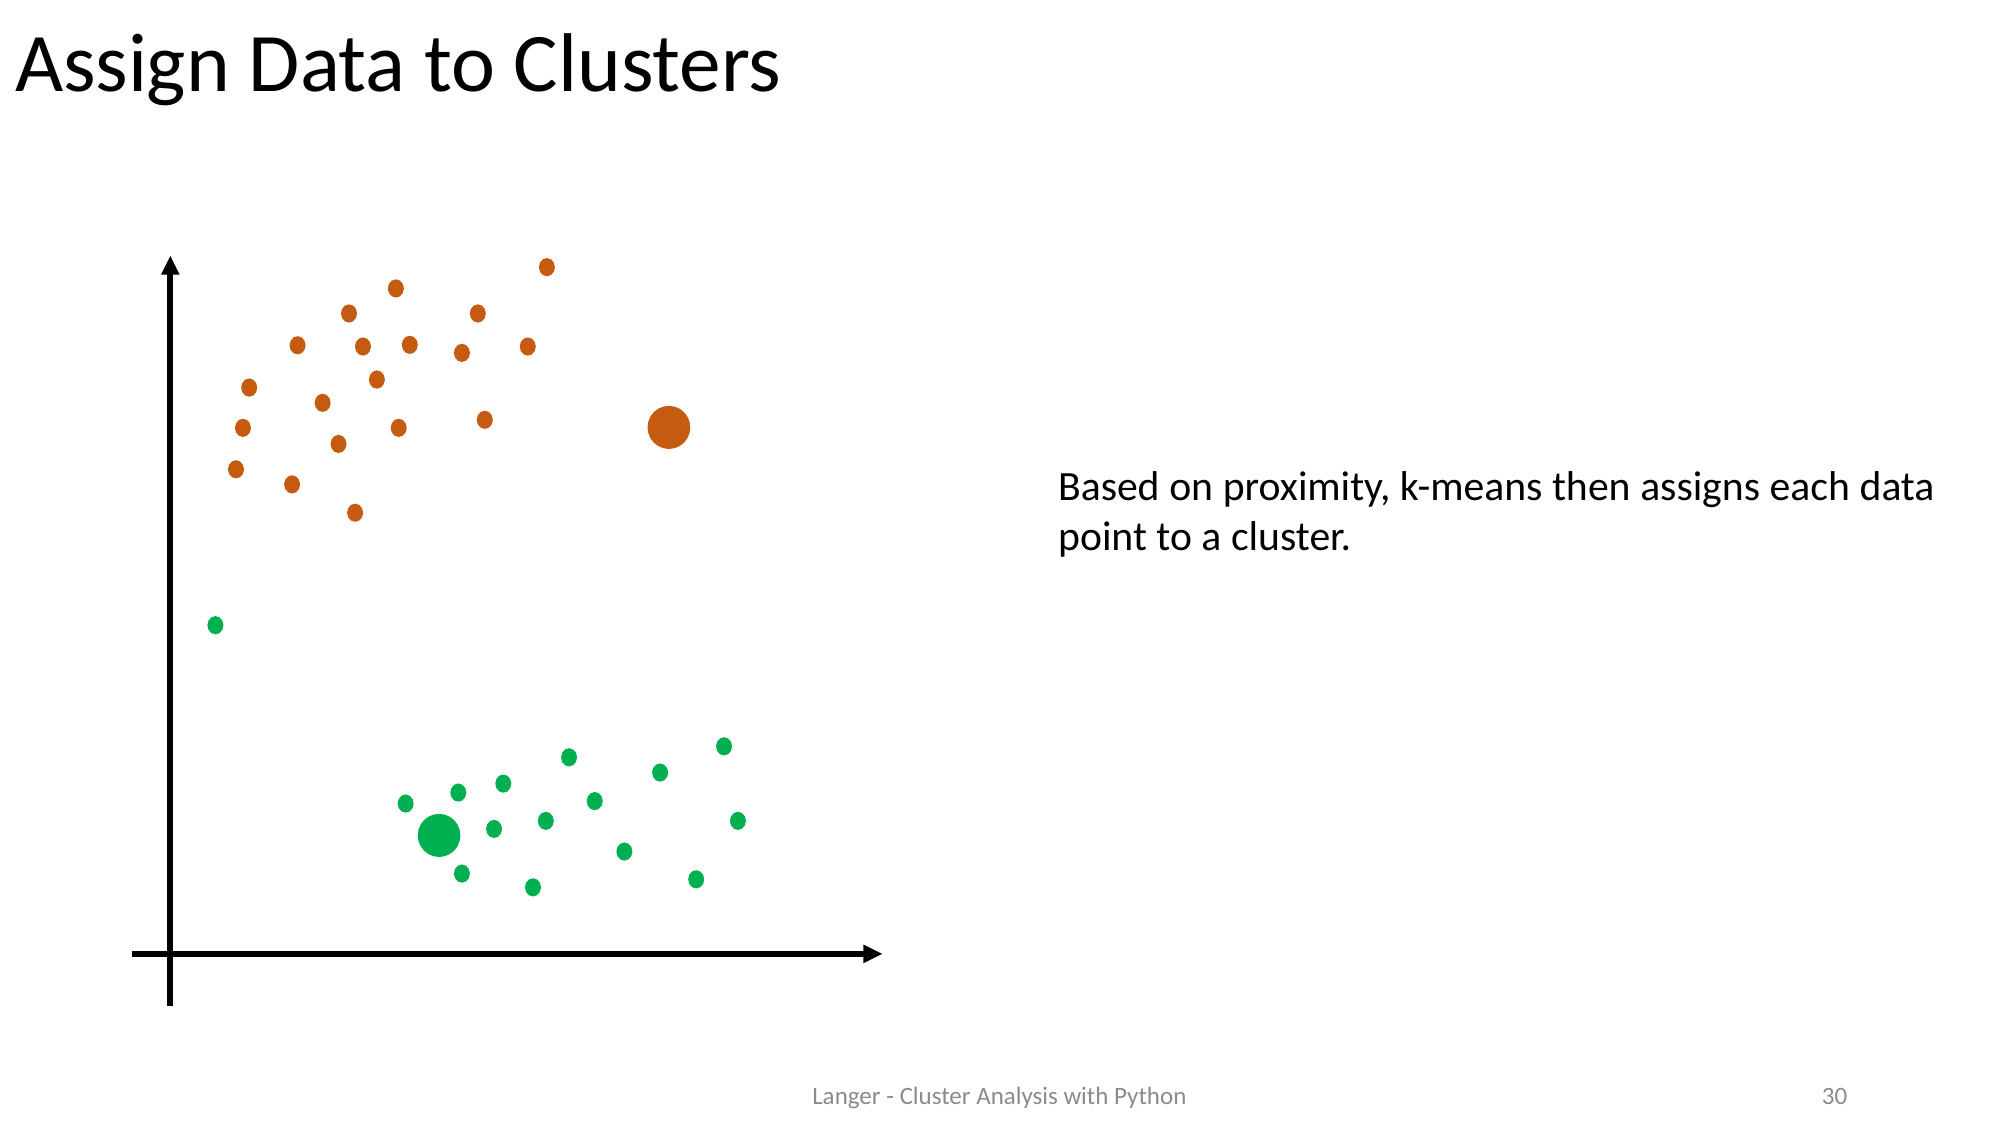

# Assign Data to Clusters

Based on proximity, k-means then assigns each data point to a cluster.

Langer - Cluster Analysis with Python
30